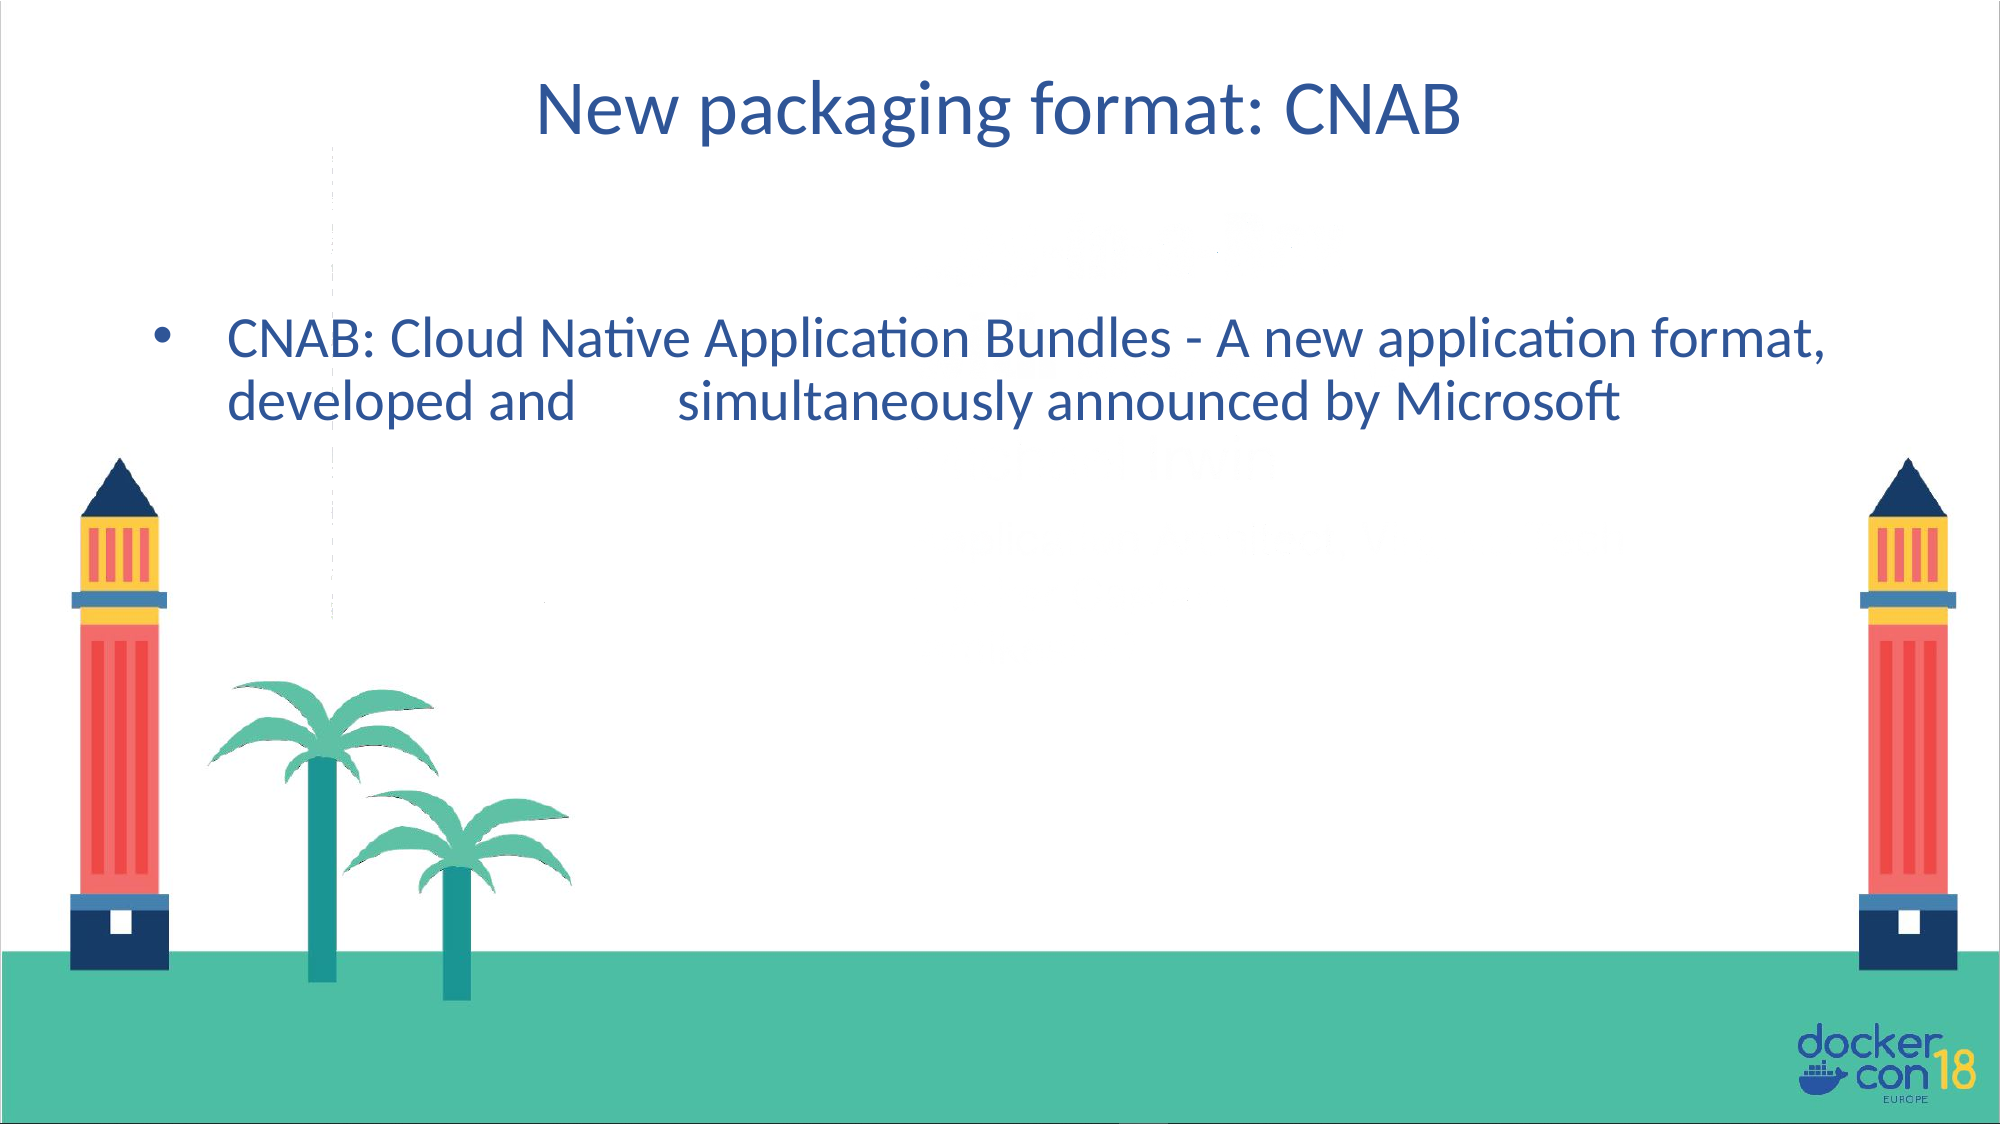

# New packaging format: CNAB
CNAB: Cloud Native Application Bundles - A new application format, developed and	simultaneously announced by Microsoft